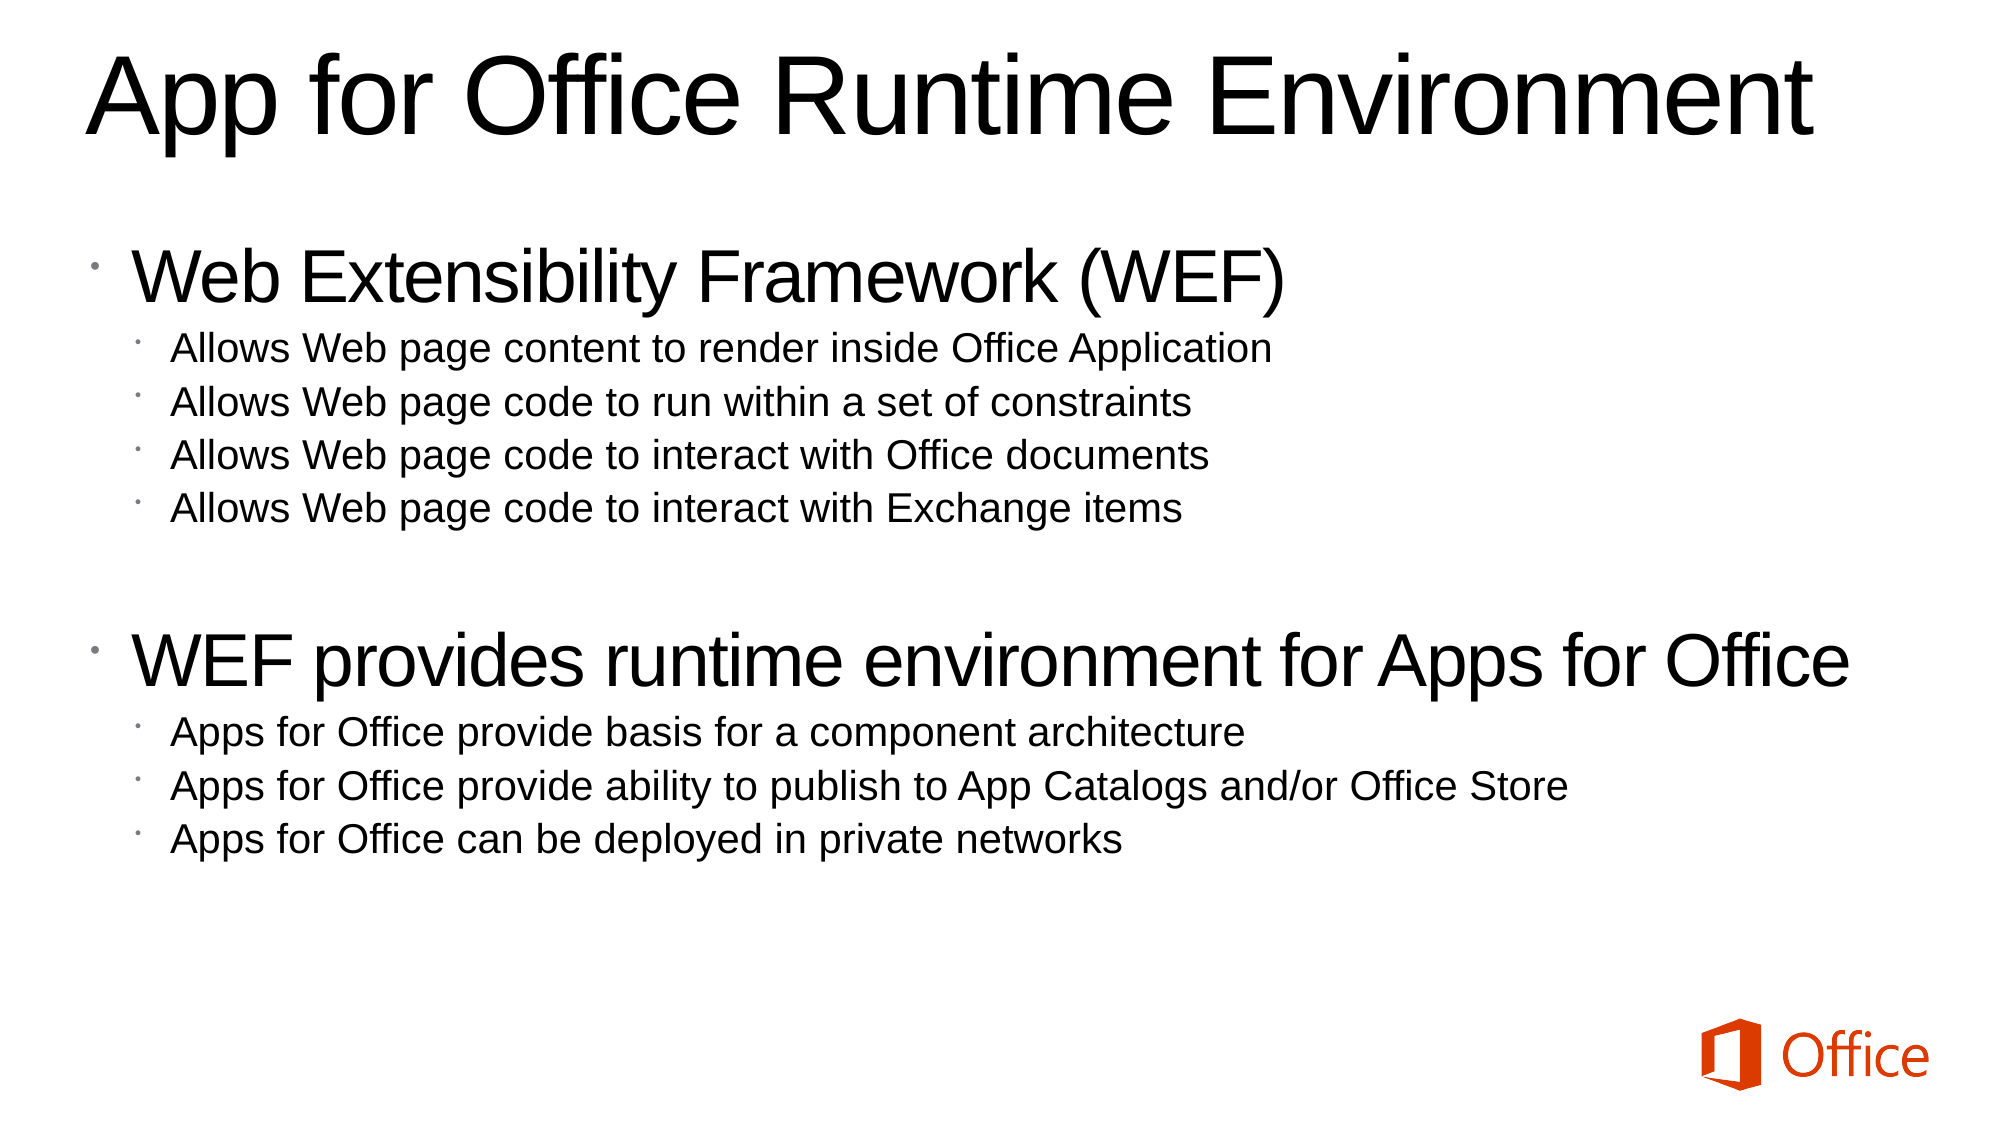

# App for Office Runtime Environment
Web Extensibility Framework (WEF)
Allows Web page content to render inside Office Application
Allows Web page code to run within a set of constraints
Allows Web page code to interact with Office documents
Allows Web page code to interact with Exchange items

WEF provides runtime environment for Apps for Office
Apps for Office provide basis for a component architecture
Apps for Office provide ability to publish to App Catalogs and/or Office Store
Apps for Office can be deployed in private networks